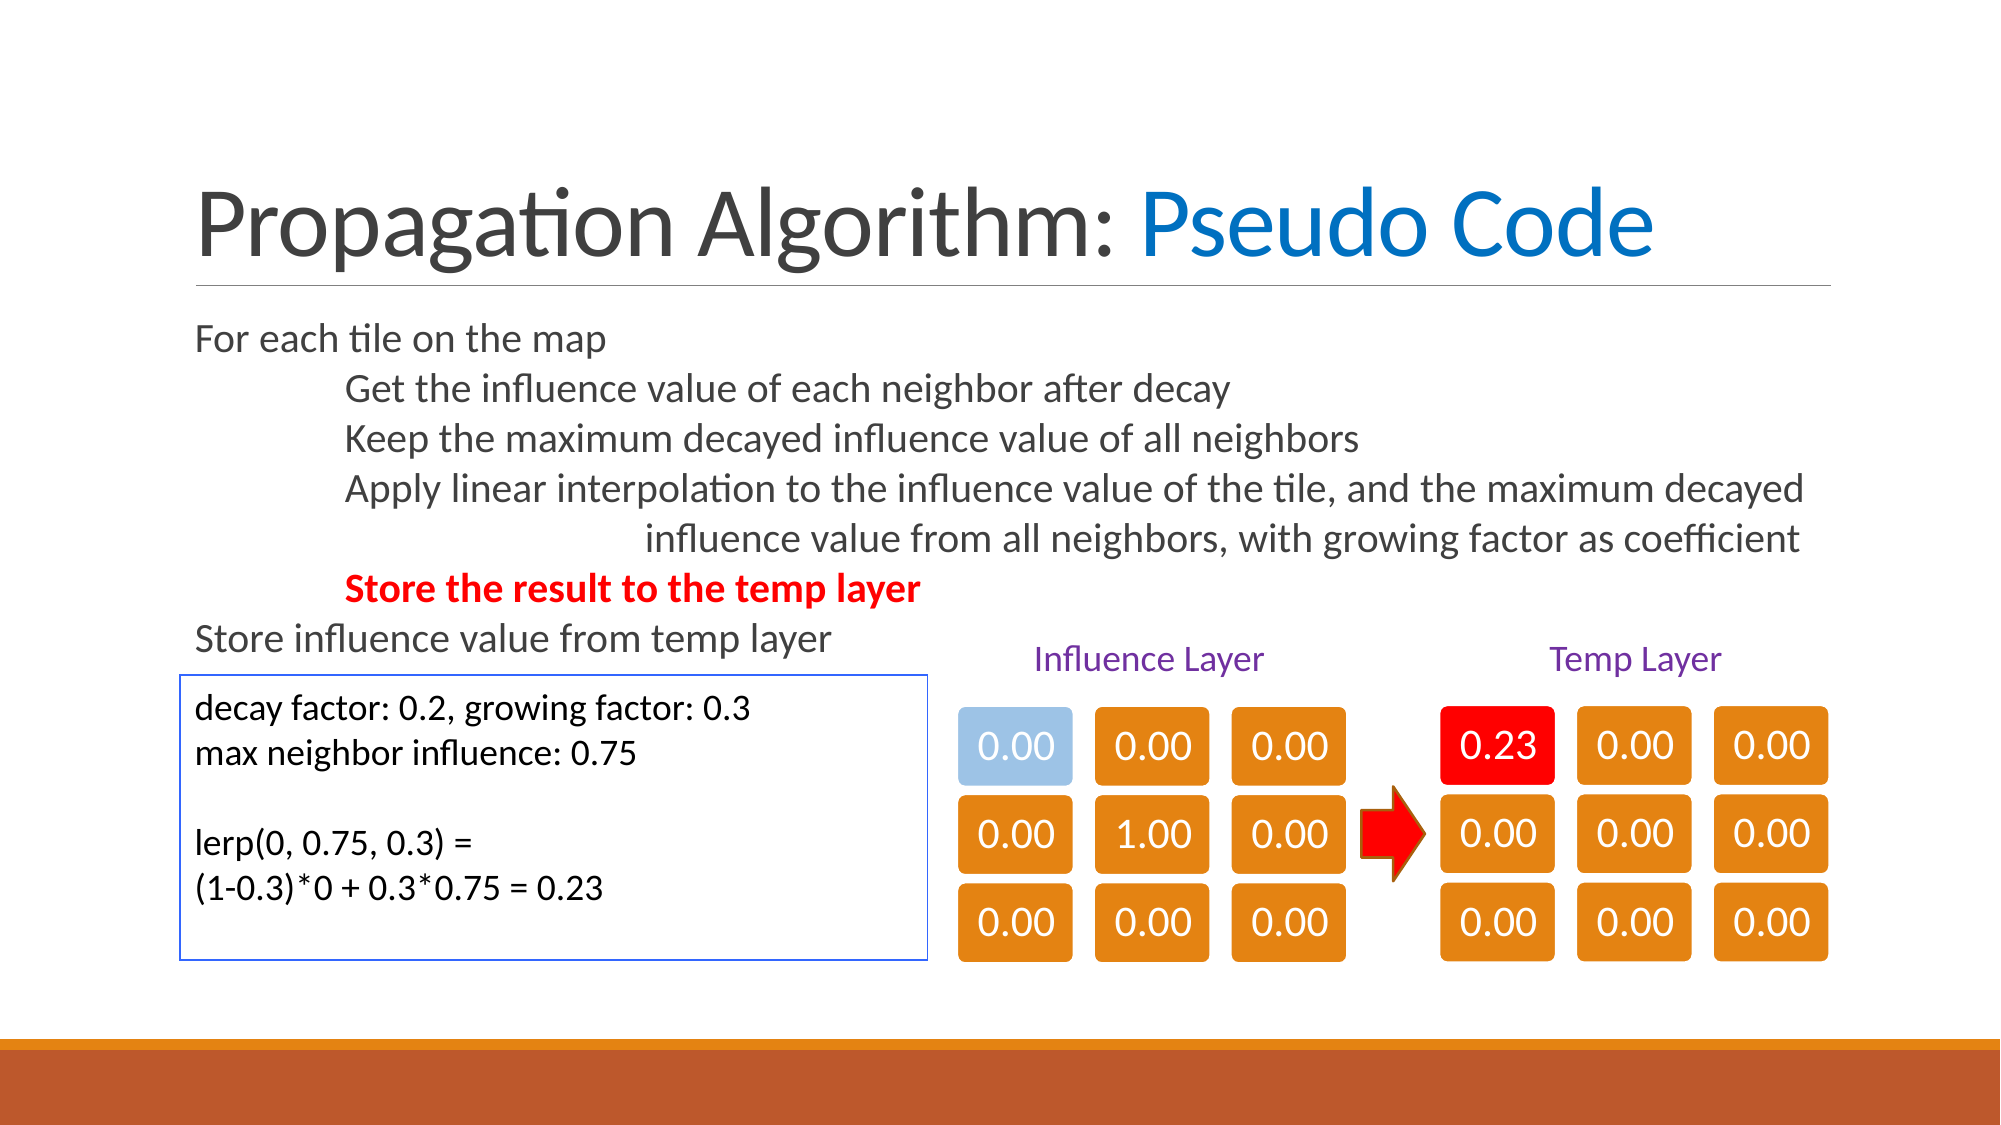

# Propagation Algorithm: Pseudo Code
For each tile on the map
	Get the influence value of each neighbor after decay
	Keep the maximum decayed influence value of all neighbors
	Apply linear interpolation to the influence value of the tile, and the maximum decayed 			influence value from all neighbors, with growing factor as coefficient
	Store the result to the temp layer
Store influence value from temp layer
Influence Layer
Temp Layer
decay factor: 0.2, growing factor: 0.3
max neighbor influence: 0.75

lerp(0, 0.75, 0.3) =
(1-0.3)*0 + 0.3*0.75 = 0.23

0.00
0.00
0.23
0.00
0.00
0.00
0.00
0.00
0.00
0.00
0.00
0.00
0.00
1.00
0.00
0.00
0.00
0.00